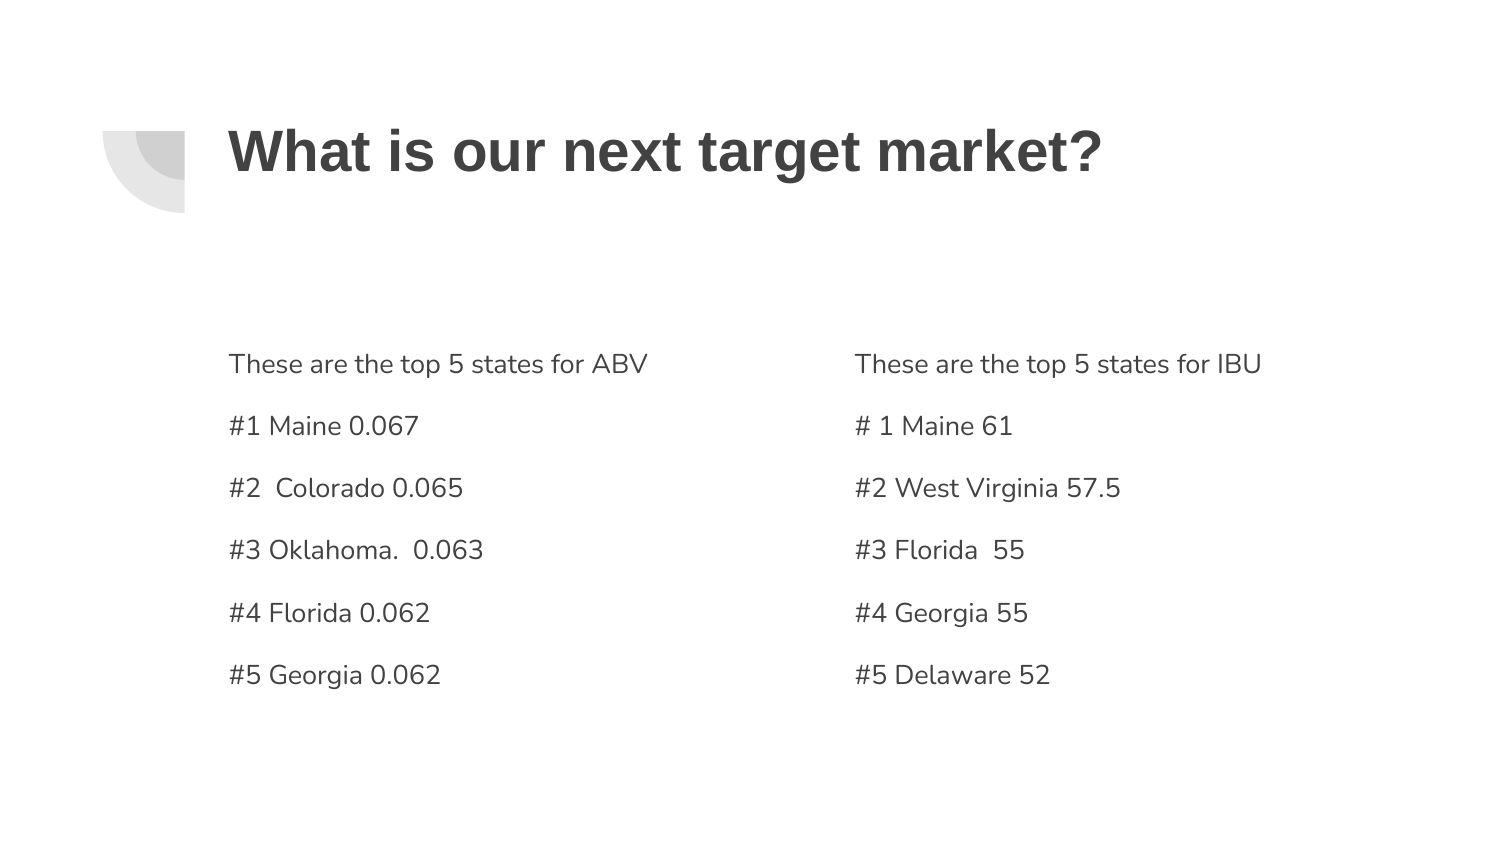

# What is our next target market?
These are the top 5 states for ABV
#1 Maine 0.067
#2  Colorado 0.065
#3 Oklahoma.  0.063
#4 Florida 0.062
#5 Georgia 0.062
These are the top 5 states for IBU
# 1 Maine 61
#2 West Virginia 57.5
#3 Florida  55
#4 Georgia 55
#5 Delaware 52